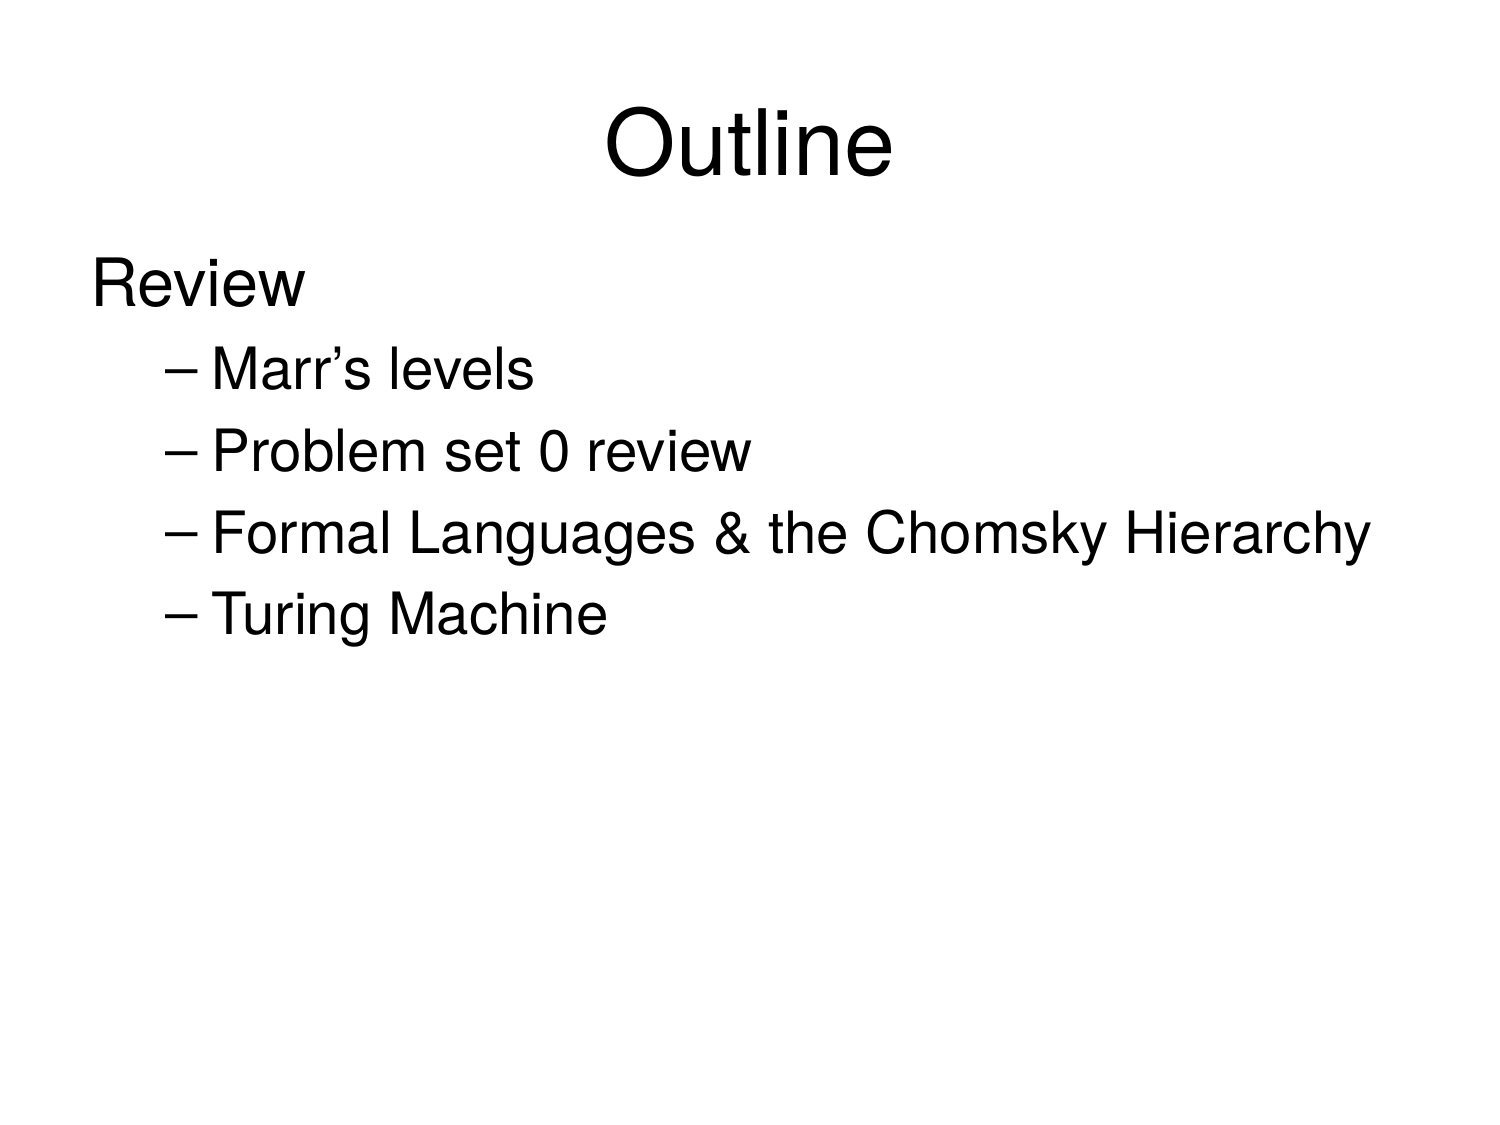

# Outline
Review
Marr’s levels
Problem set 0 review
Formal Languages & the Chomsky Hierarchy
Turing Machine